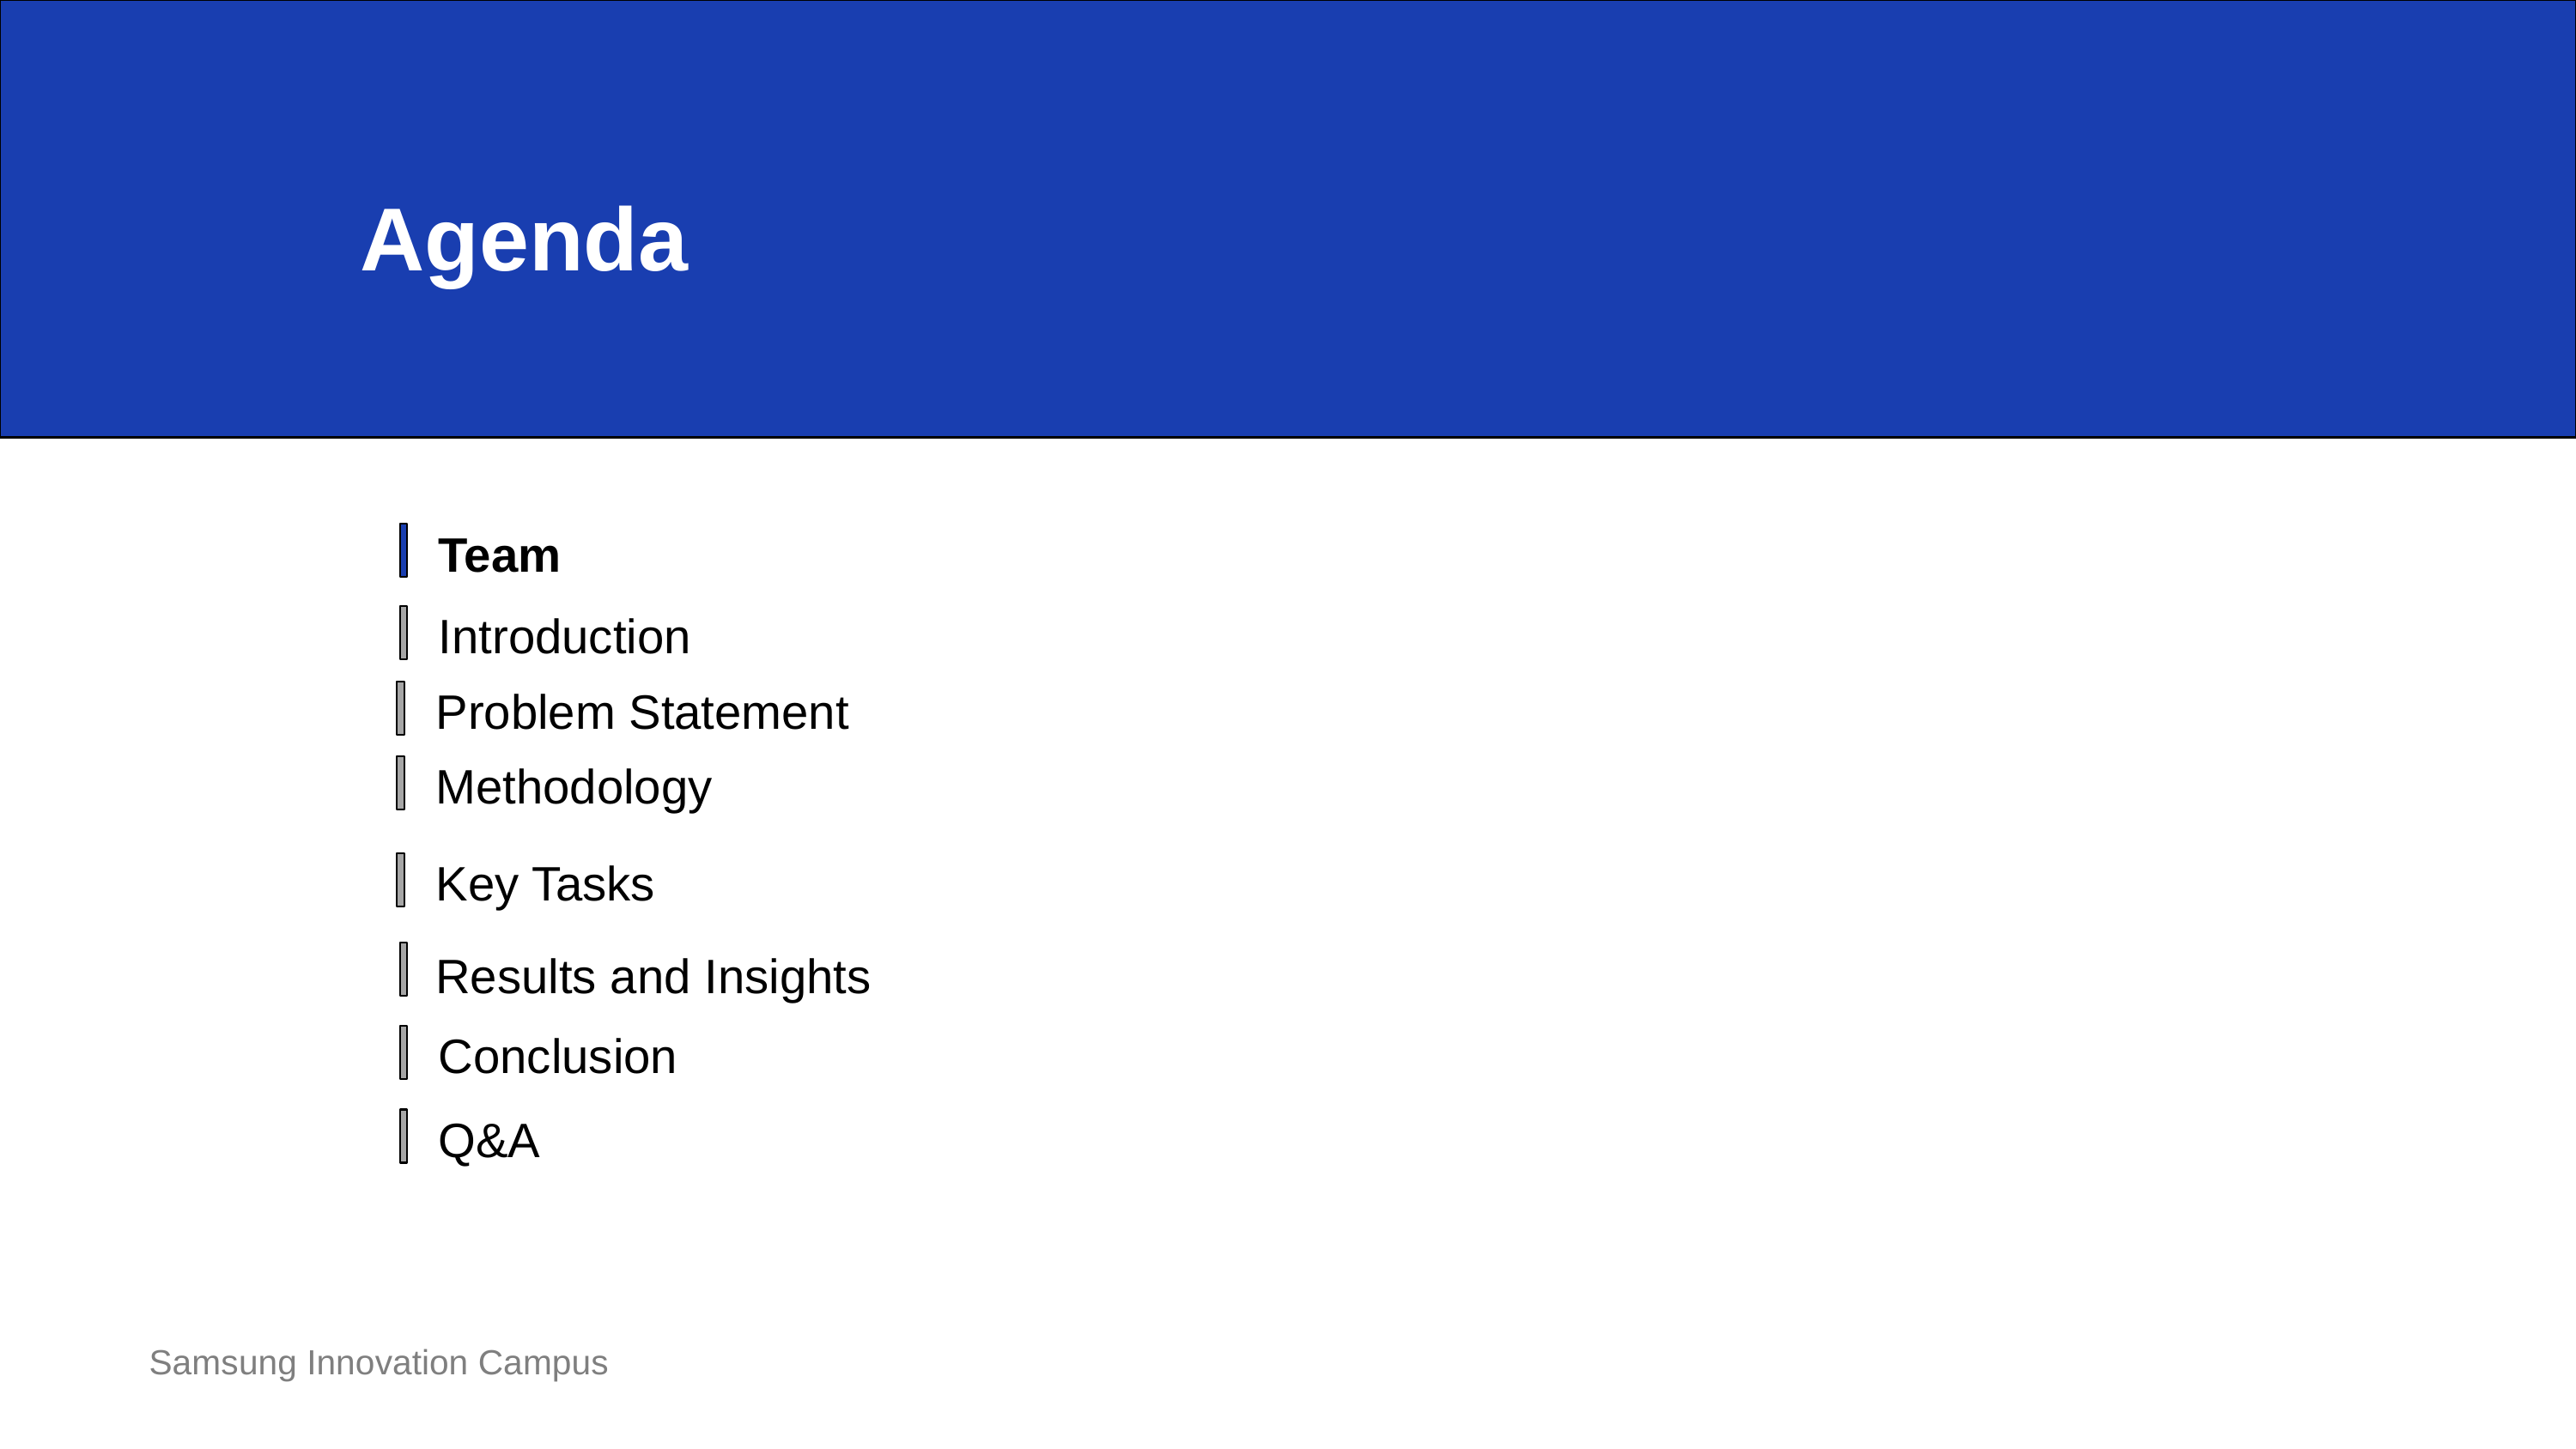

Agenda

Team

Introduction

Problem Statement

Methodology

Key Tasks

Results and Insights

Conclusion

Q&A
Samsung Innovation Campus